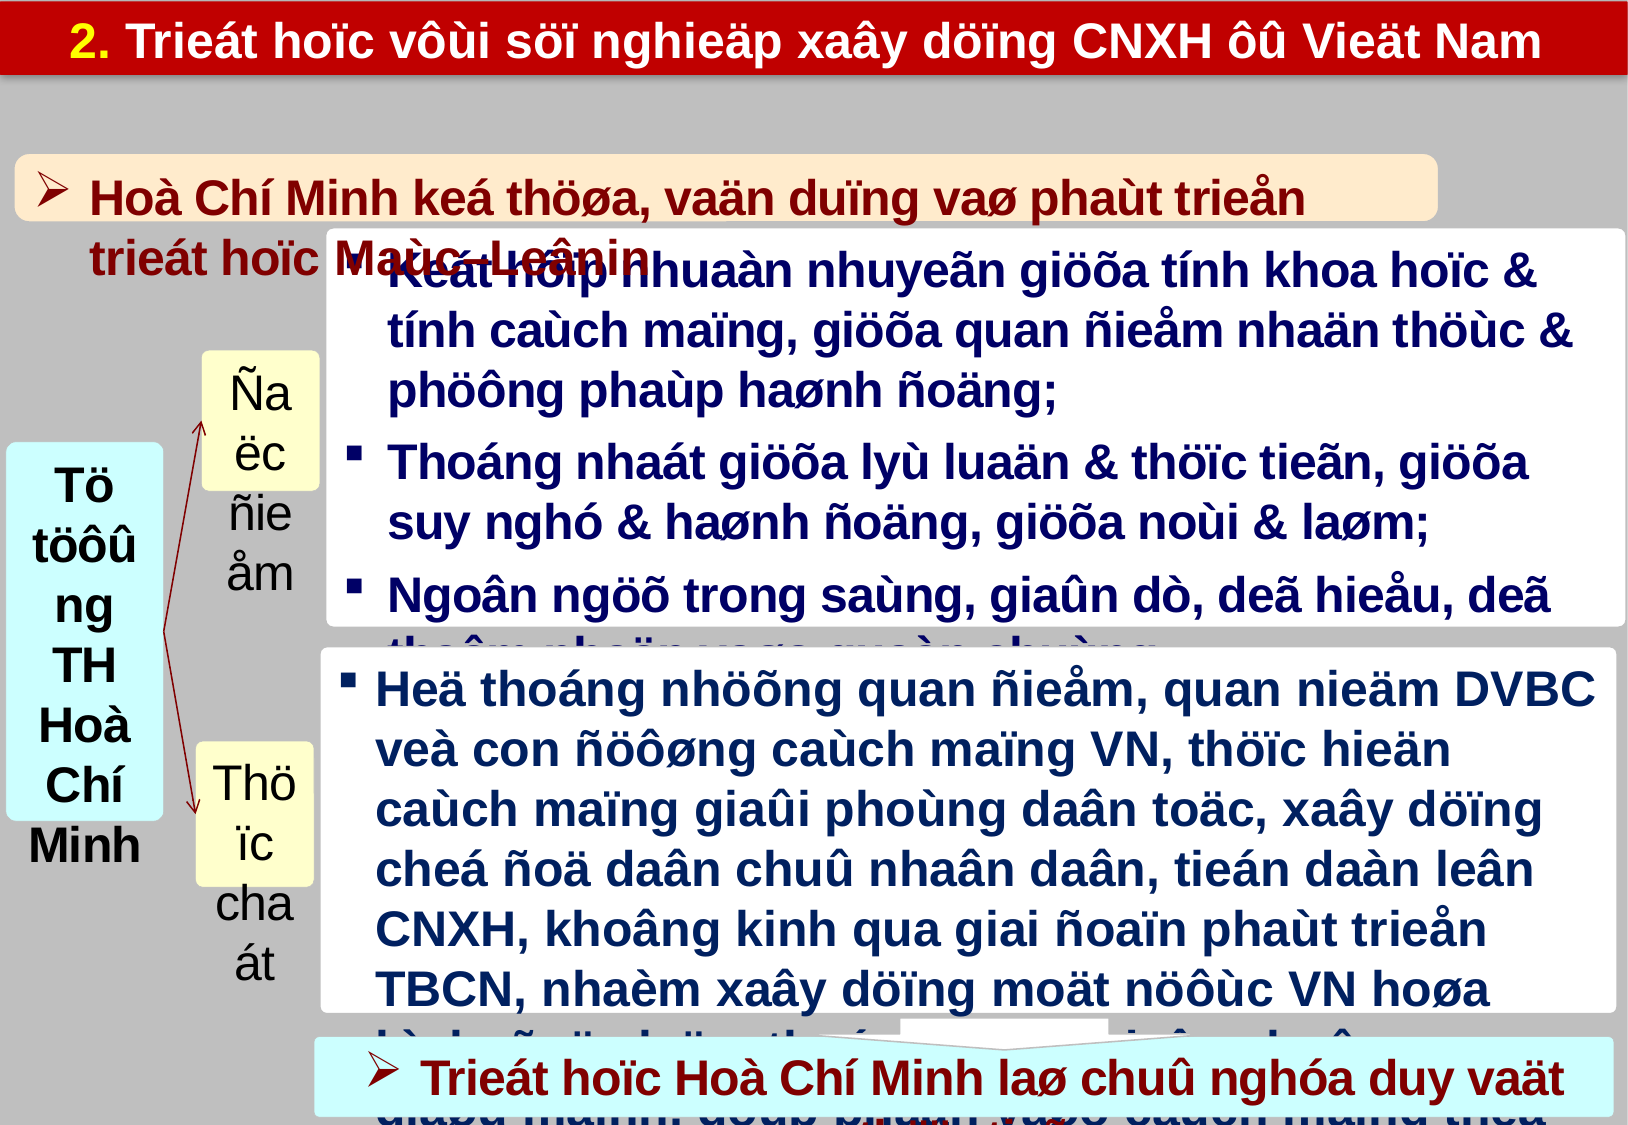

2. Trieát hoïc vôùi söï nghieäp xaây döïng CNXH ôû Vieät Nam
Hoà Chí Minh keá thöøa, vaän duïng vaø phaùt trieån trieát hoïc Maùc–Leânin
Keát hôïp nhuaàn nhuyeãn giöõa tính khoa hoïc & tính caùch maïng, giöõa quan ñieåm nhaän thöùc & phöông phaùp haønh ñoäng;
Thoáng nhaát giöõa lyù luaän & thöïc tieãn, giöõa suy nghó & haønh ñoäng, giöõa noùi & laøm;
Ngoân ngöõ trong saùng, giaûn dò, deã hieåu, deã thaâm nhaäp vaøo quaàn chuùng.
Ñaëc ñieåm
Tö töôûng TH Hoà Chí Minh
Heä thoáng nhöõng quan ñieåm, quan nieäm DVBC veà con ñöôøng caùch maïng VN, thöïc hieän caùch maïng giaûi phoùng daân toäc, xaây döïng cheá ñoä daân chuû nhaân daân, tieán daàn leân CNXH, khoâng kinh qua giai ñoaïn phaùt trieån TBCN, nhaèm xaây döïng moät nöôùc VN hoøa bình, ñoäc laäp, thoáng nhaát, daân chuû vaø giaøu maïnh, goùp phaàn vaøo caùch maïng theá giôùi.
Thöïc chaát

Trieát hoïc Hoà Chí Minh laø chuû nghóa duy vaät thöïc tieãn